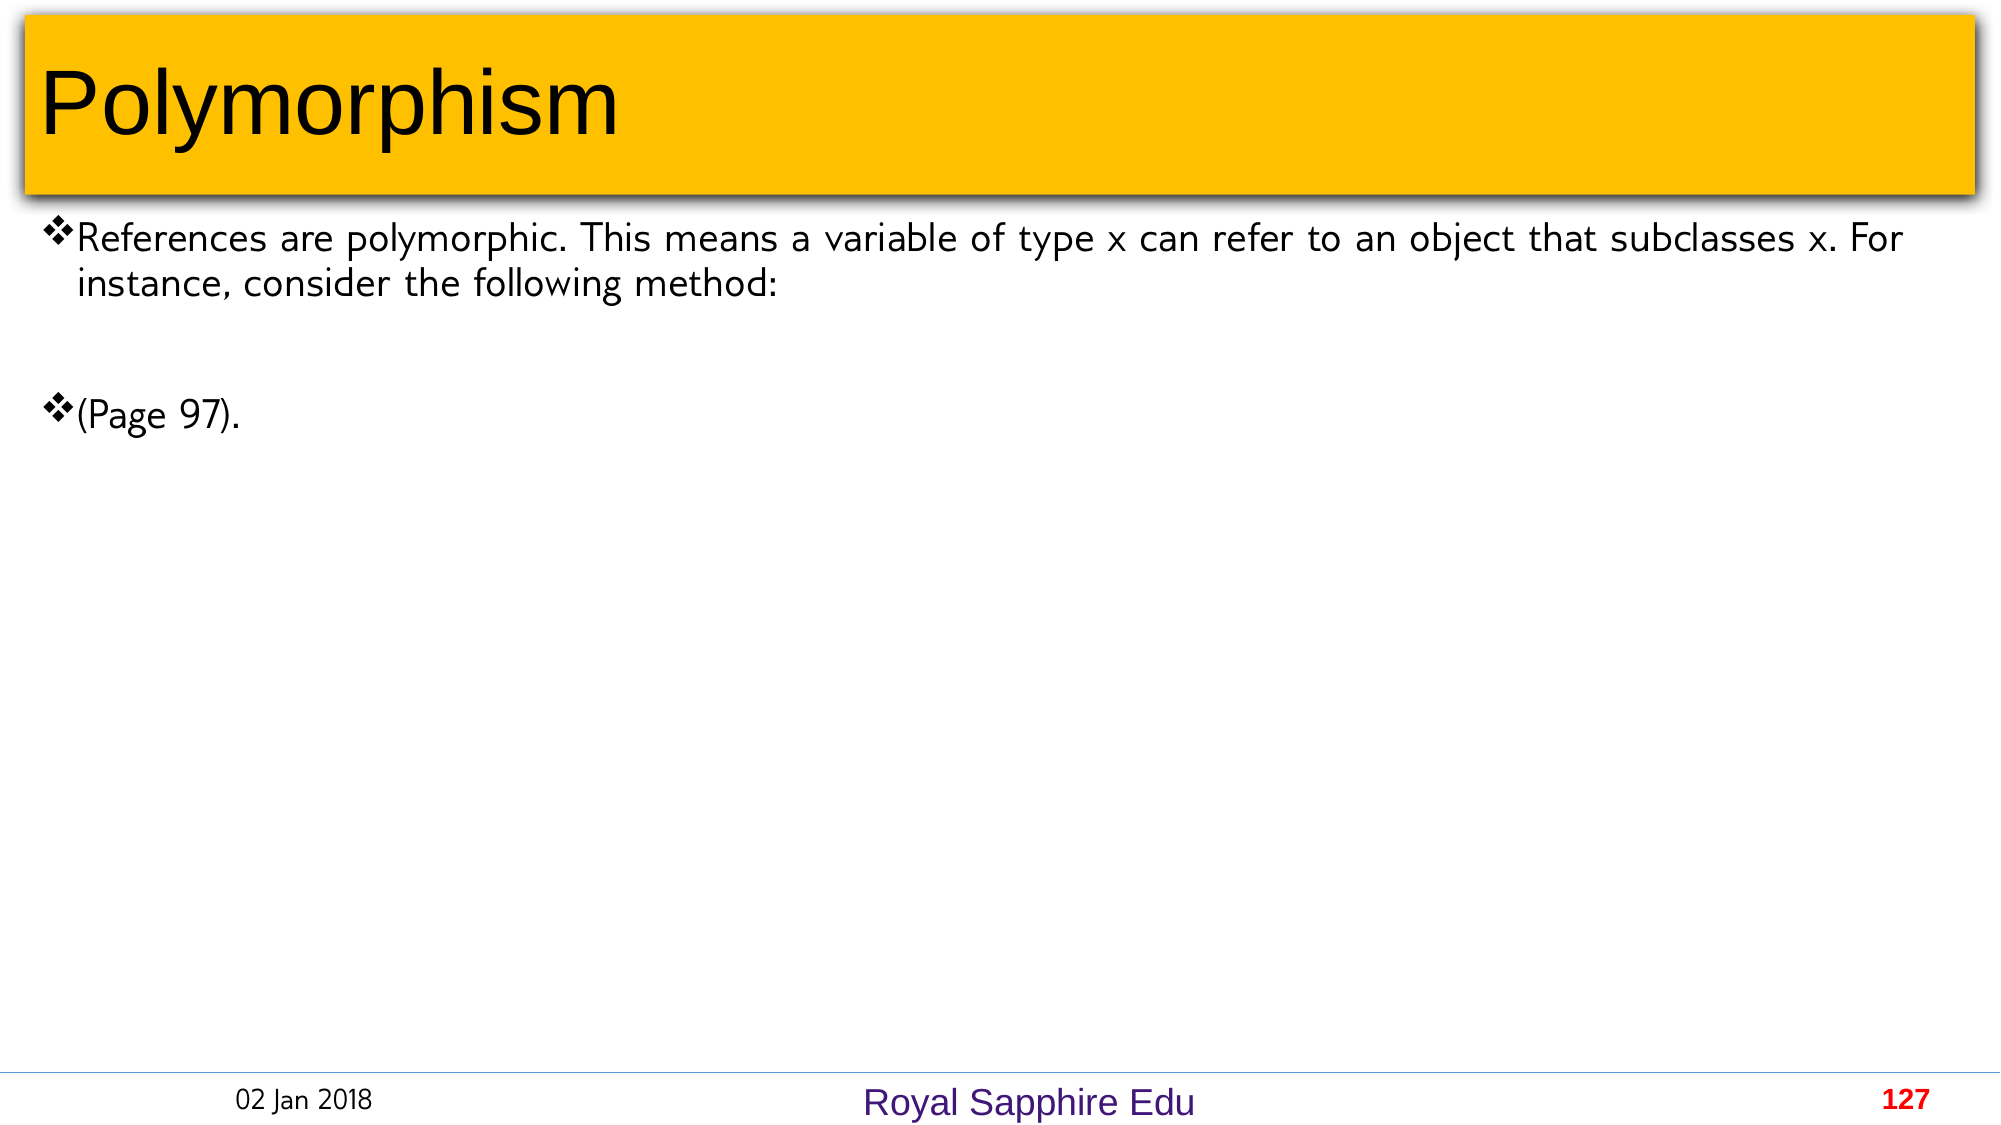

# Polymorphism
References are polymorphic. This means a variable of type x can refer to an object that subclasses x. For instance, consider the following method:

(Page 97).
02 Jan 2018
127